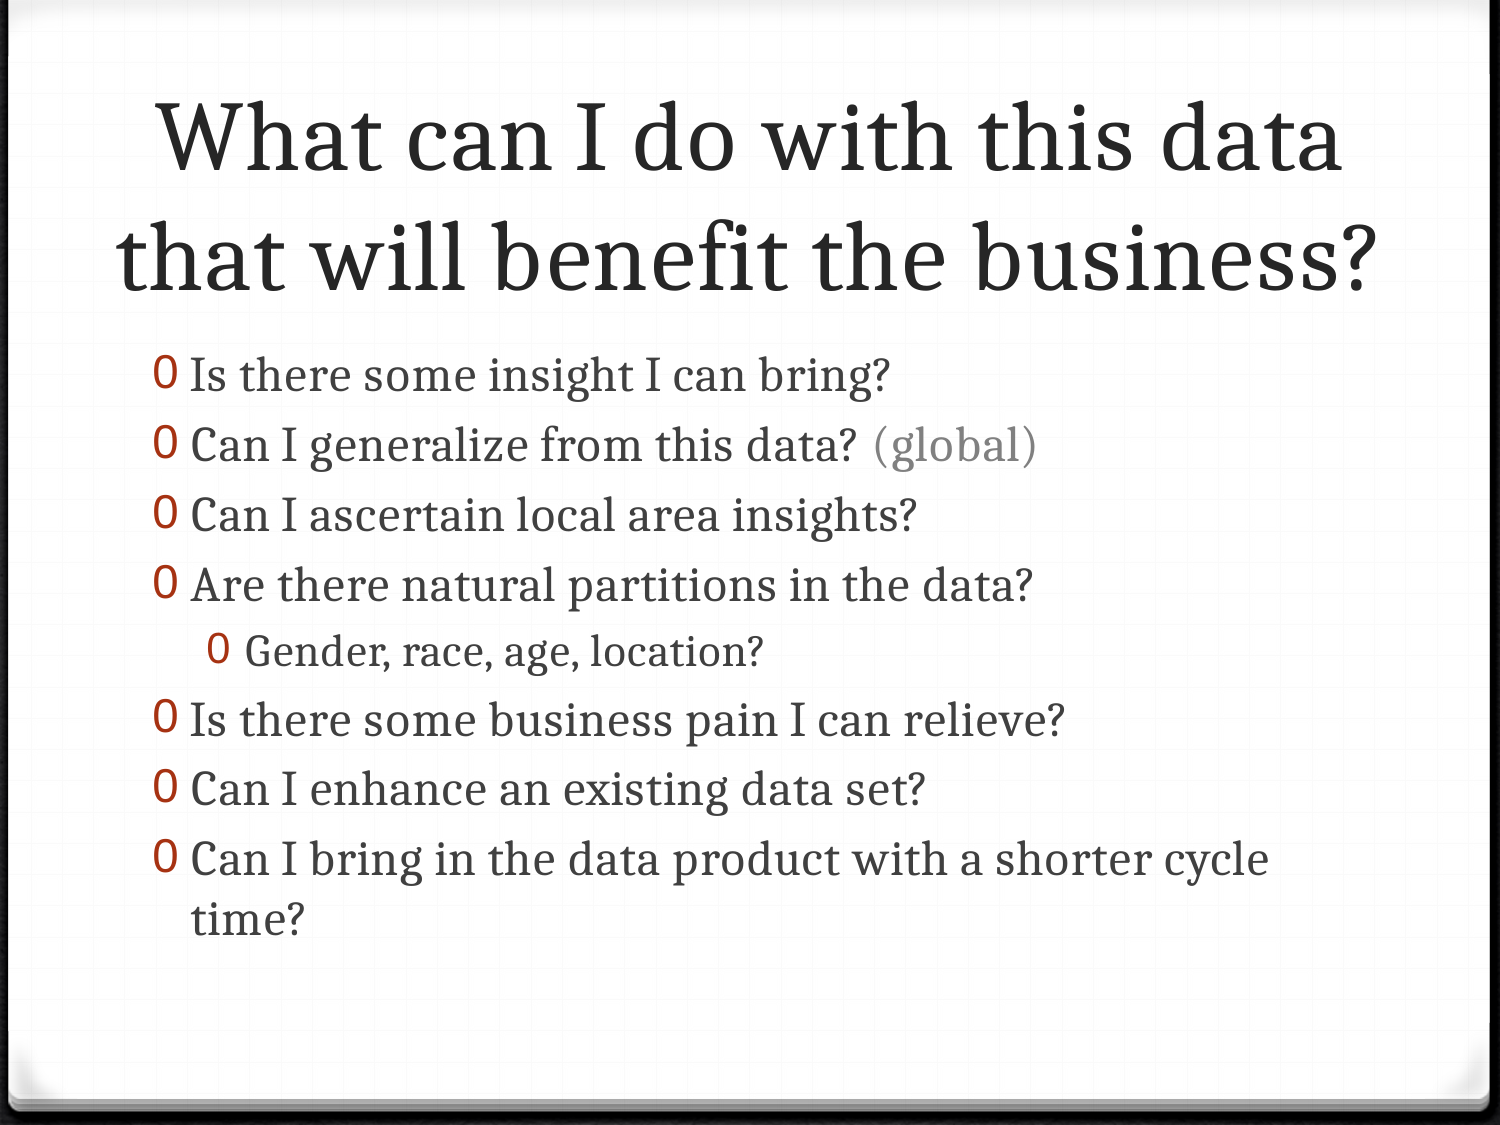

# What can I do with this data that will benefit the business?
Is there some insight I can bring?
Can I generalize from this data? (global)
Can I ascertain local area insights?
Are there natural partitions in the data?
Gender, race, age, location?
Is there some business pain I can relieve?
Can I enhance an existing data set?
Can I bring in the data product with a shorter cycle time?